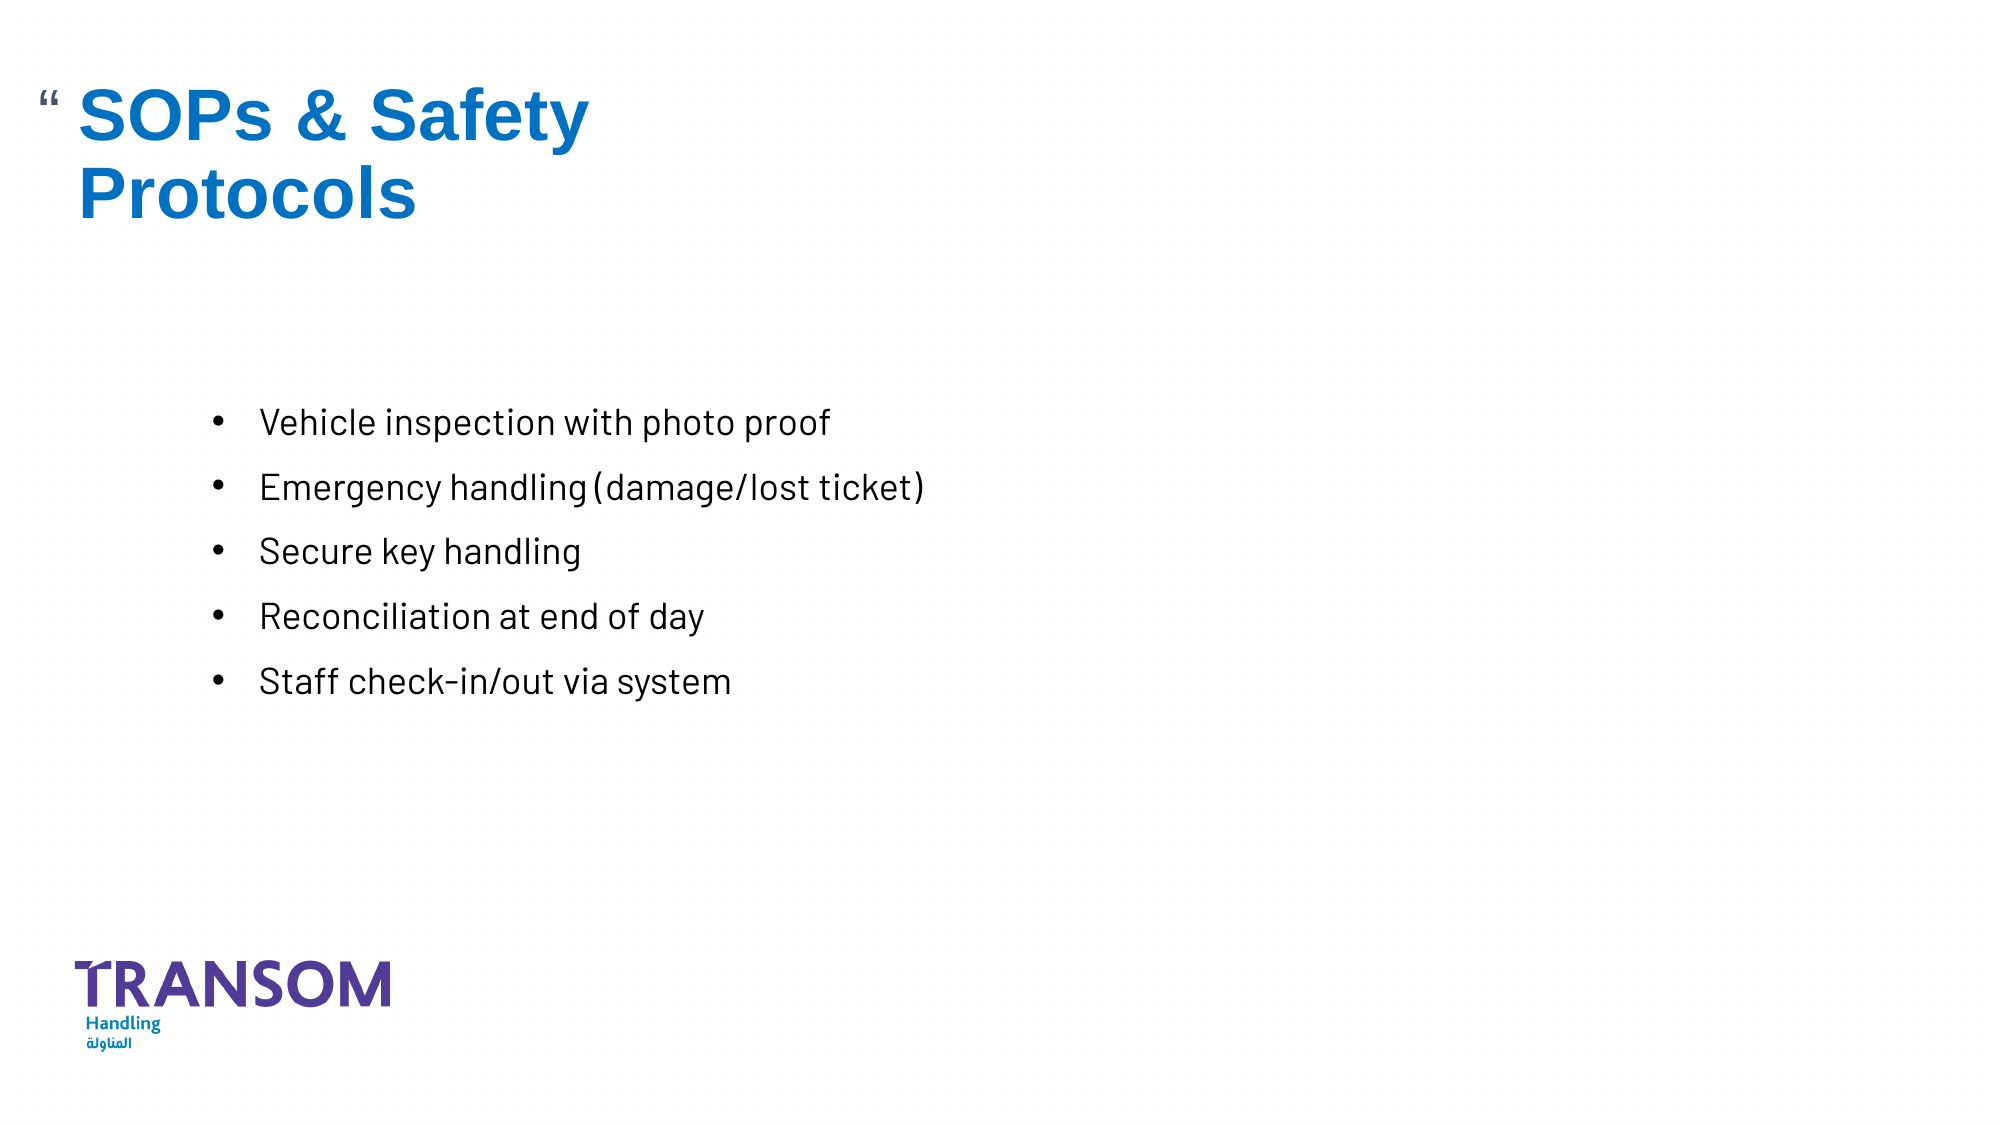

SOPs & Safety Protocols

Vehicle inspection with photo proof
Emergency handling (damage/lost ticket)
Secure key handling
Reconciliation at end of day
Staff check-in/out via system